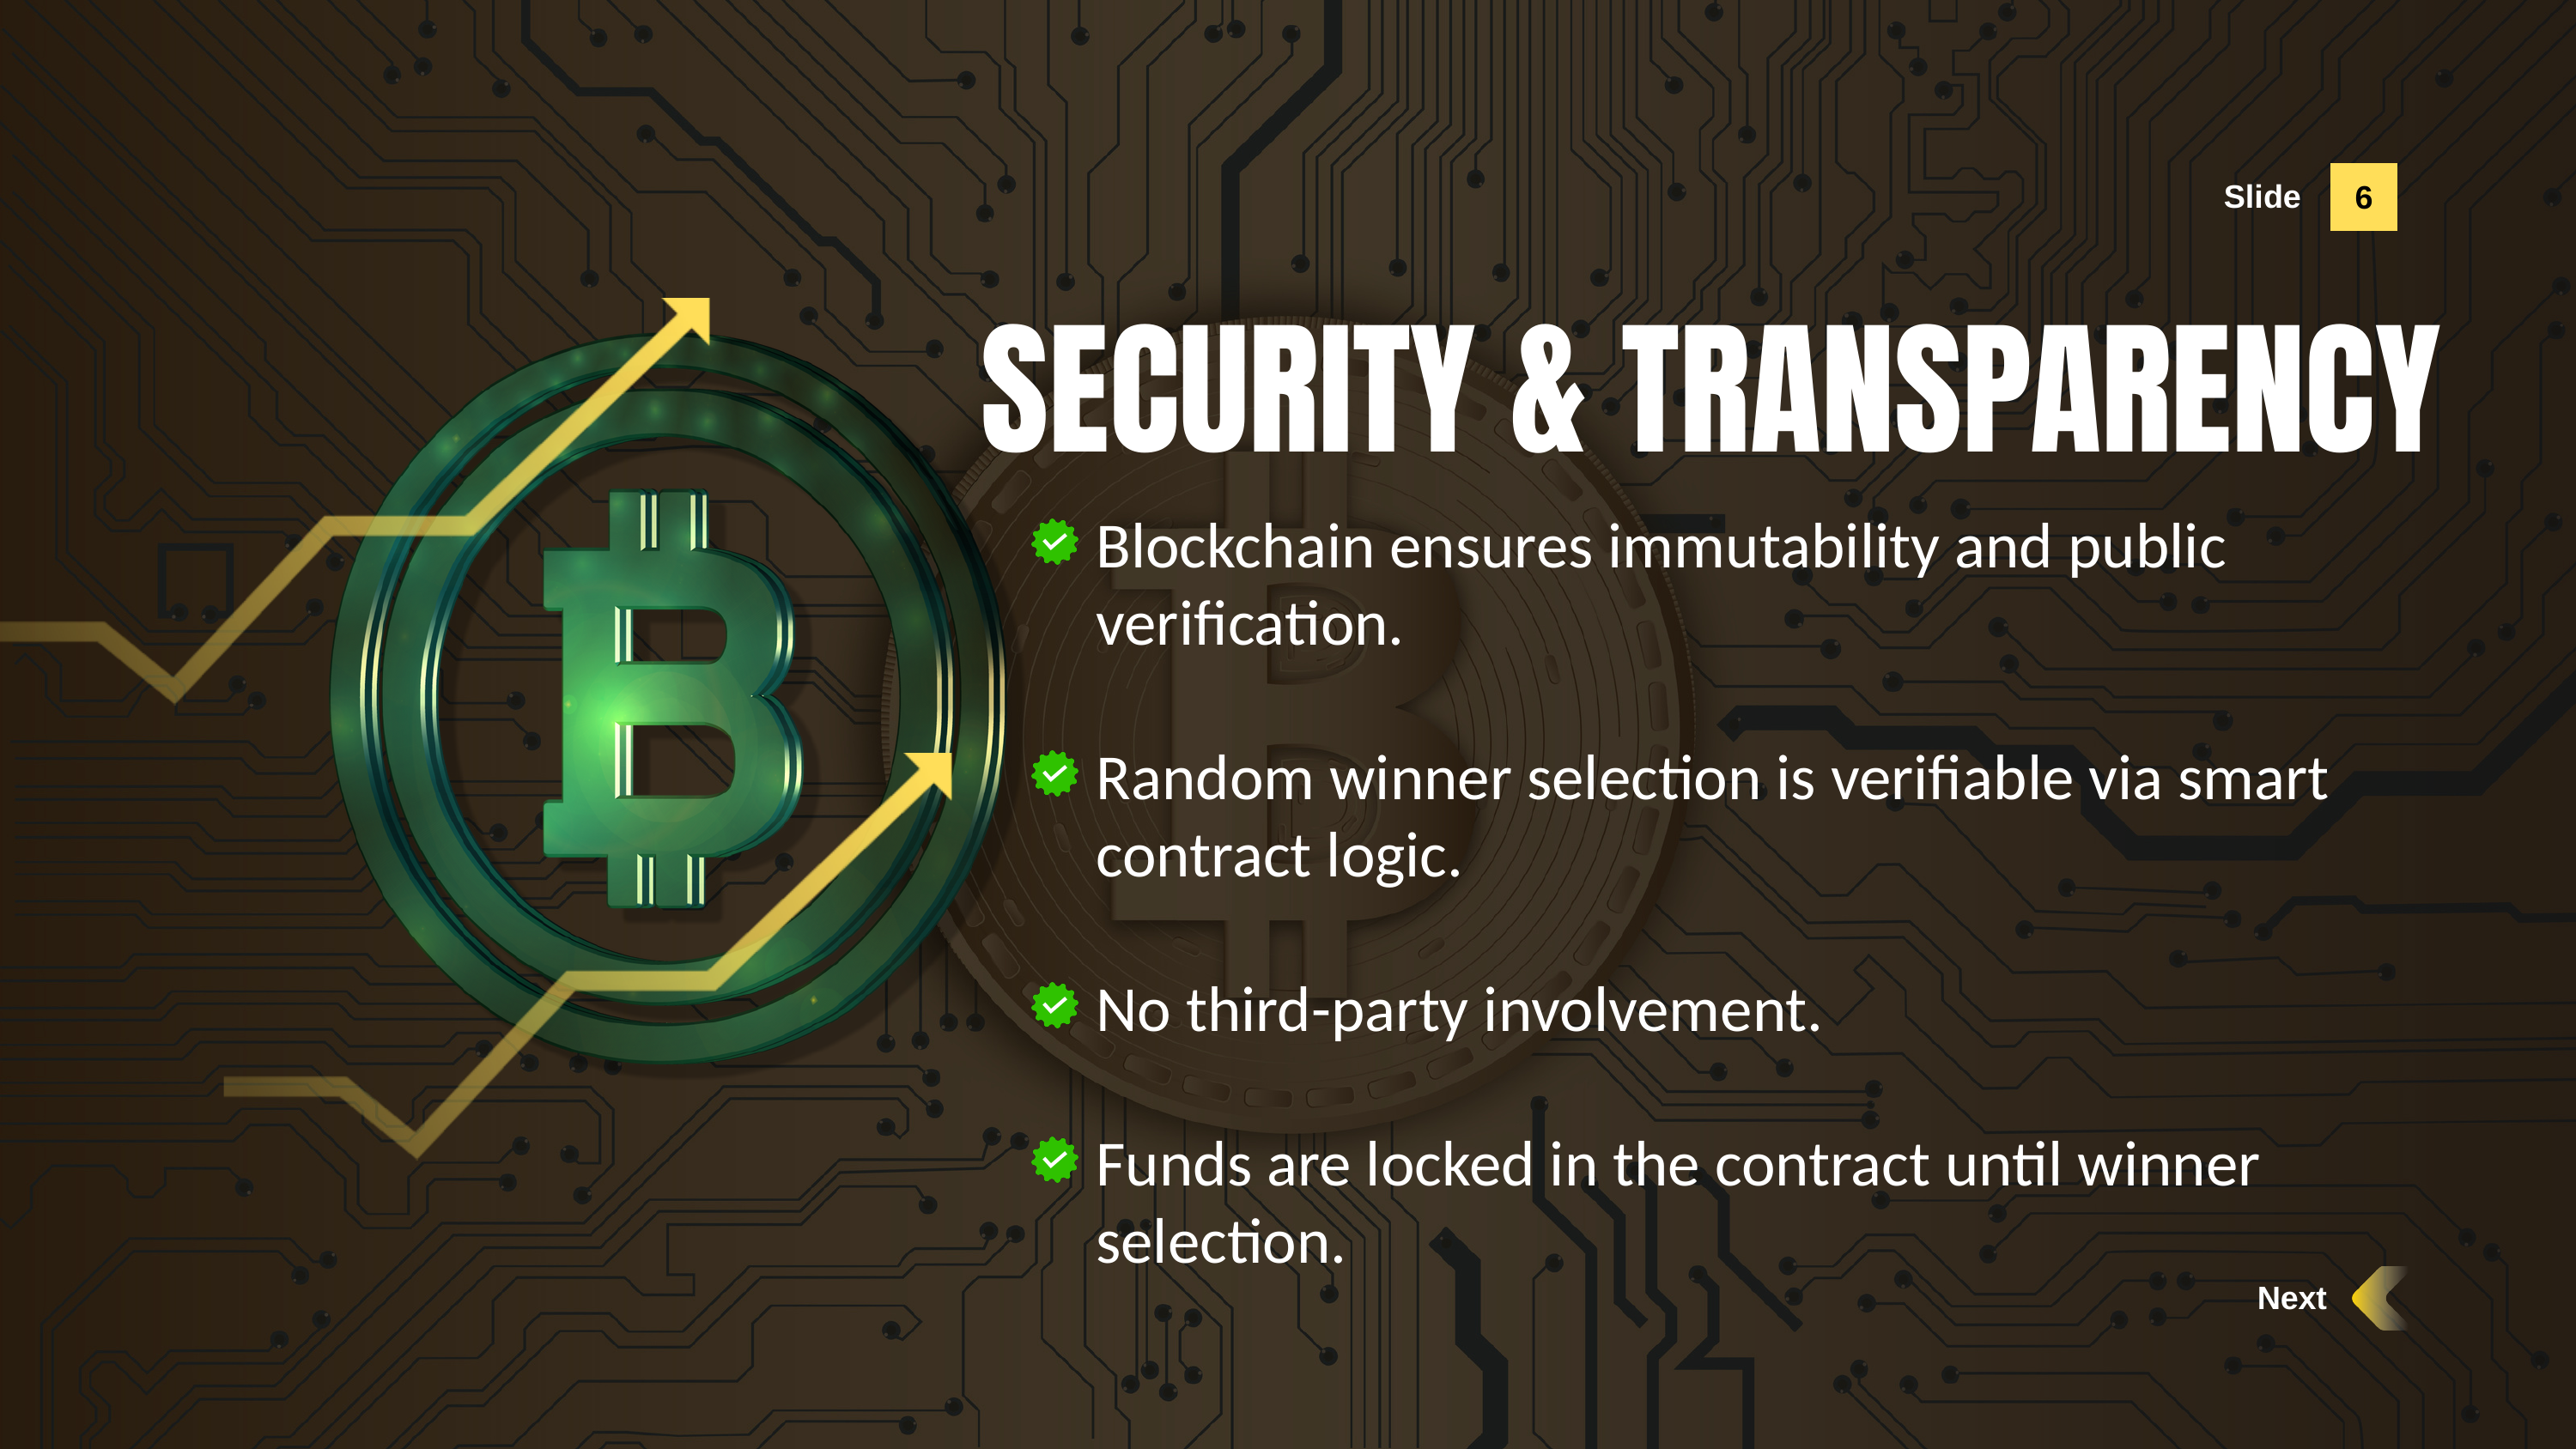

Slide
6

SECURITY & TRANSPARENCY

Blockchain ensures immutability and public verification.

Random winner selection is verifiable via smart contract logic.

No third-party involvement.

Funds are locked in the contract until winner selection.

Next